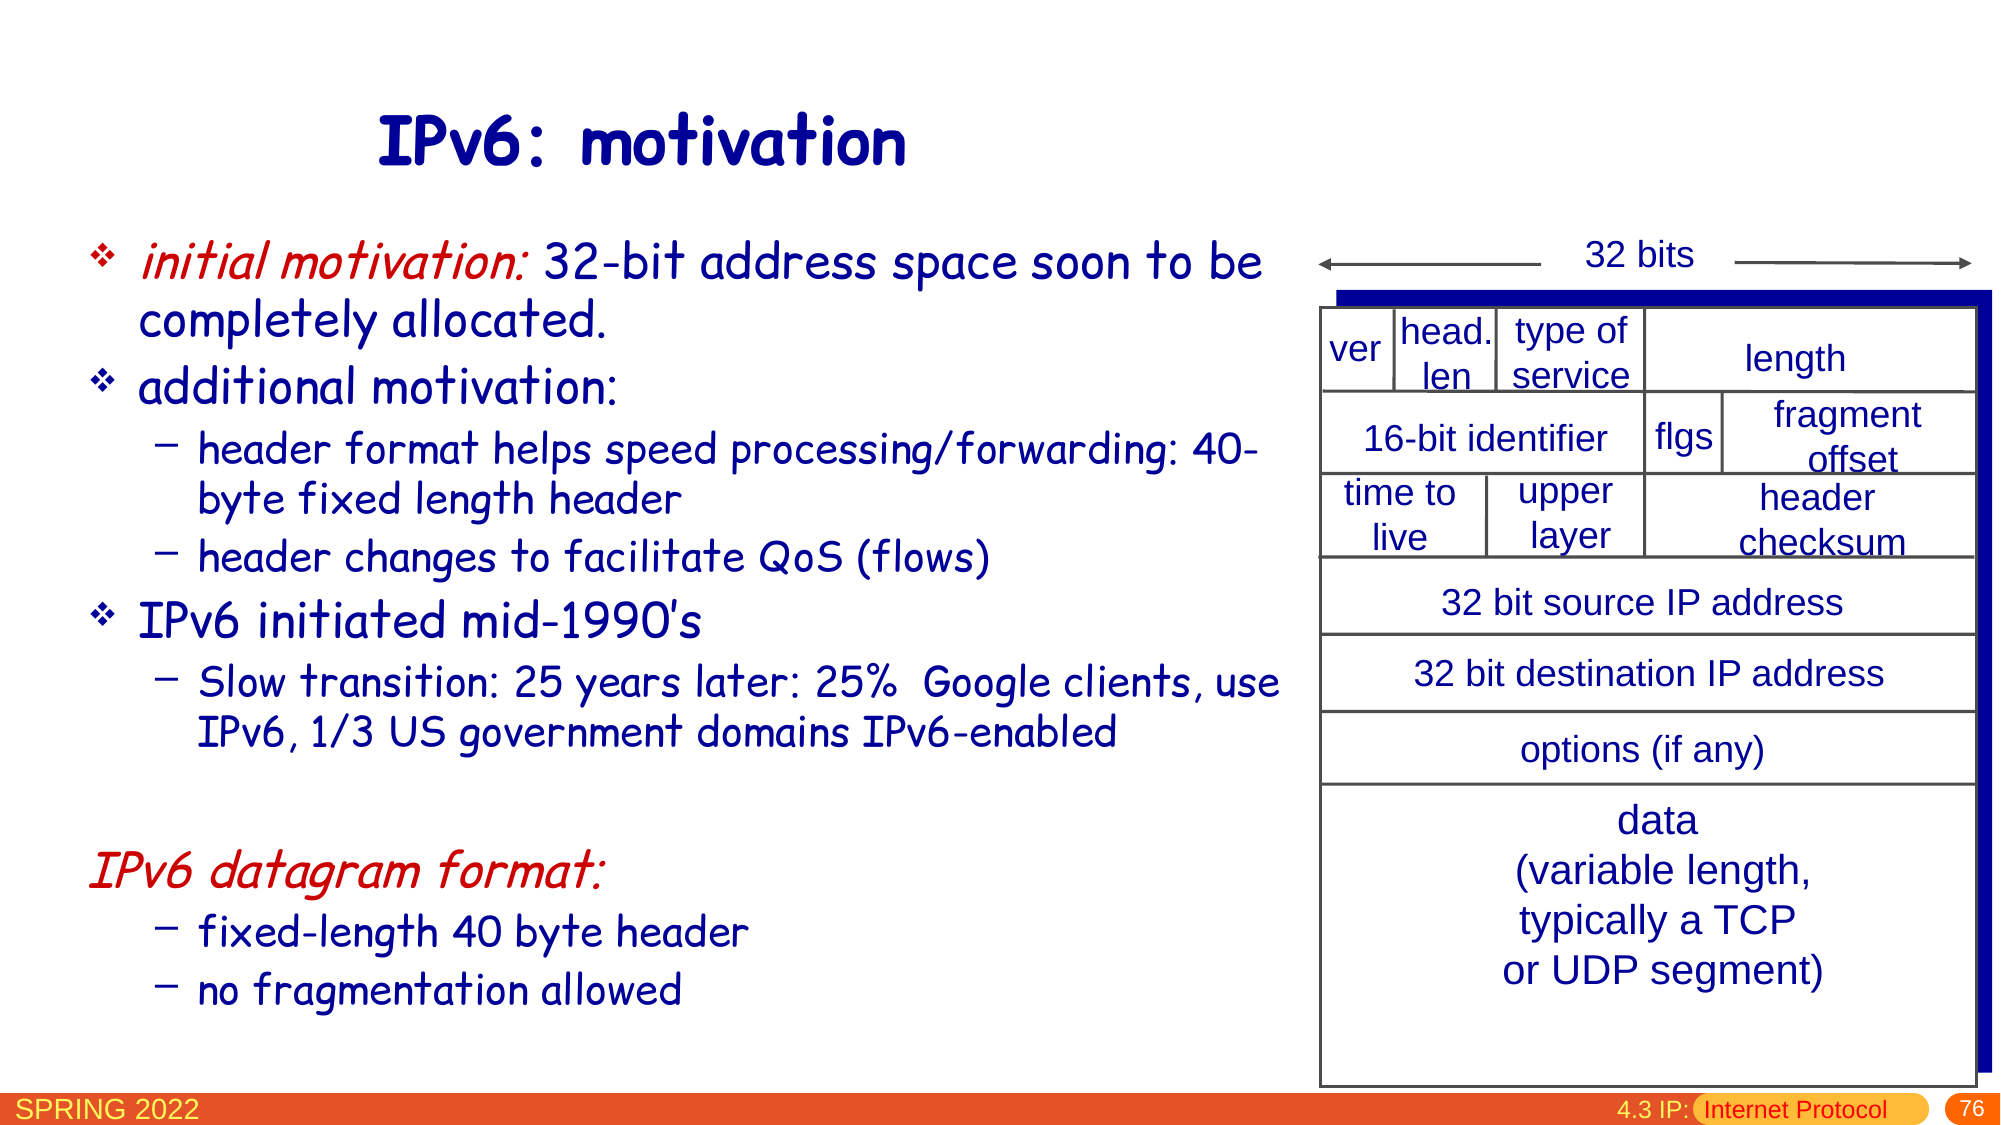

# IPv6: motivation
initial motivation: 32-bit address space soon to be completely allocated.
additional motivation:
header format helps speed processing/forwarding: 40-byte fixed length header
header changes to facilitate QoS (flows)
IPv6 initiated mid-1990’s
Slow transition: 25 years later: 25%  Google clients, use IPv6, 1/3 US government domains IPv6-enabled

IPv6 datagram format:
fixed-length 40 byte header
no fragmentation allowed
32 bits

type of
service
head.
len

ver
length
fragment
 offset

flgs
16-bit identifier
upper
 layer
time to
live
header
 checksum

32 bit source IP address

32 bit destination IP address

options (if any)

data
(variable length,
typically a TCP
or UDP segment)
4.3 IP:  Internet Protocol